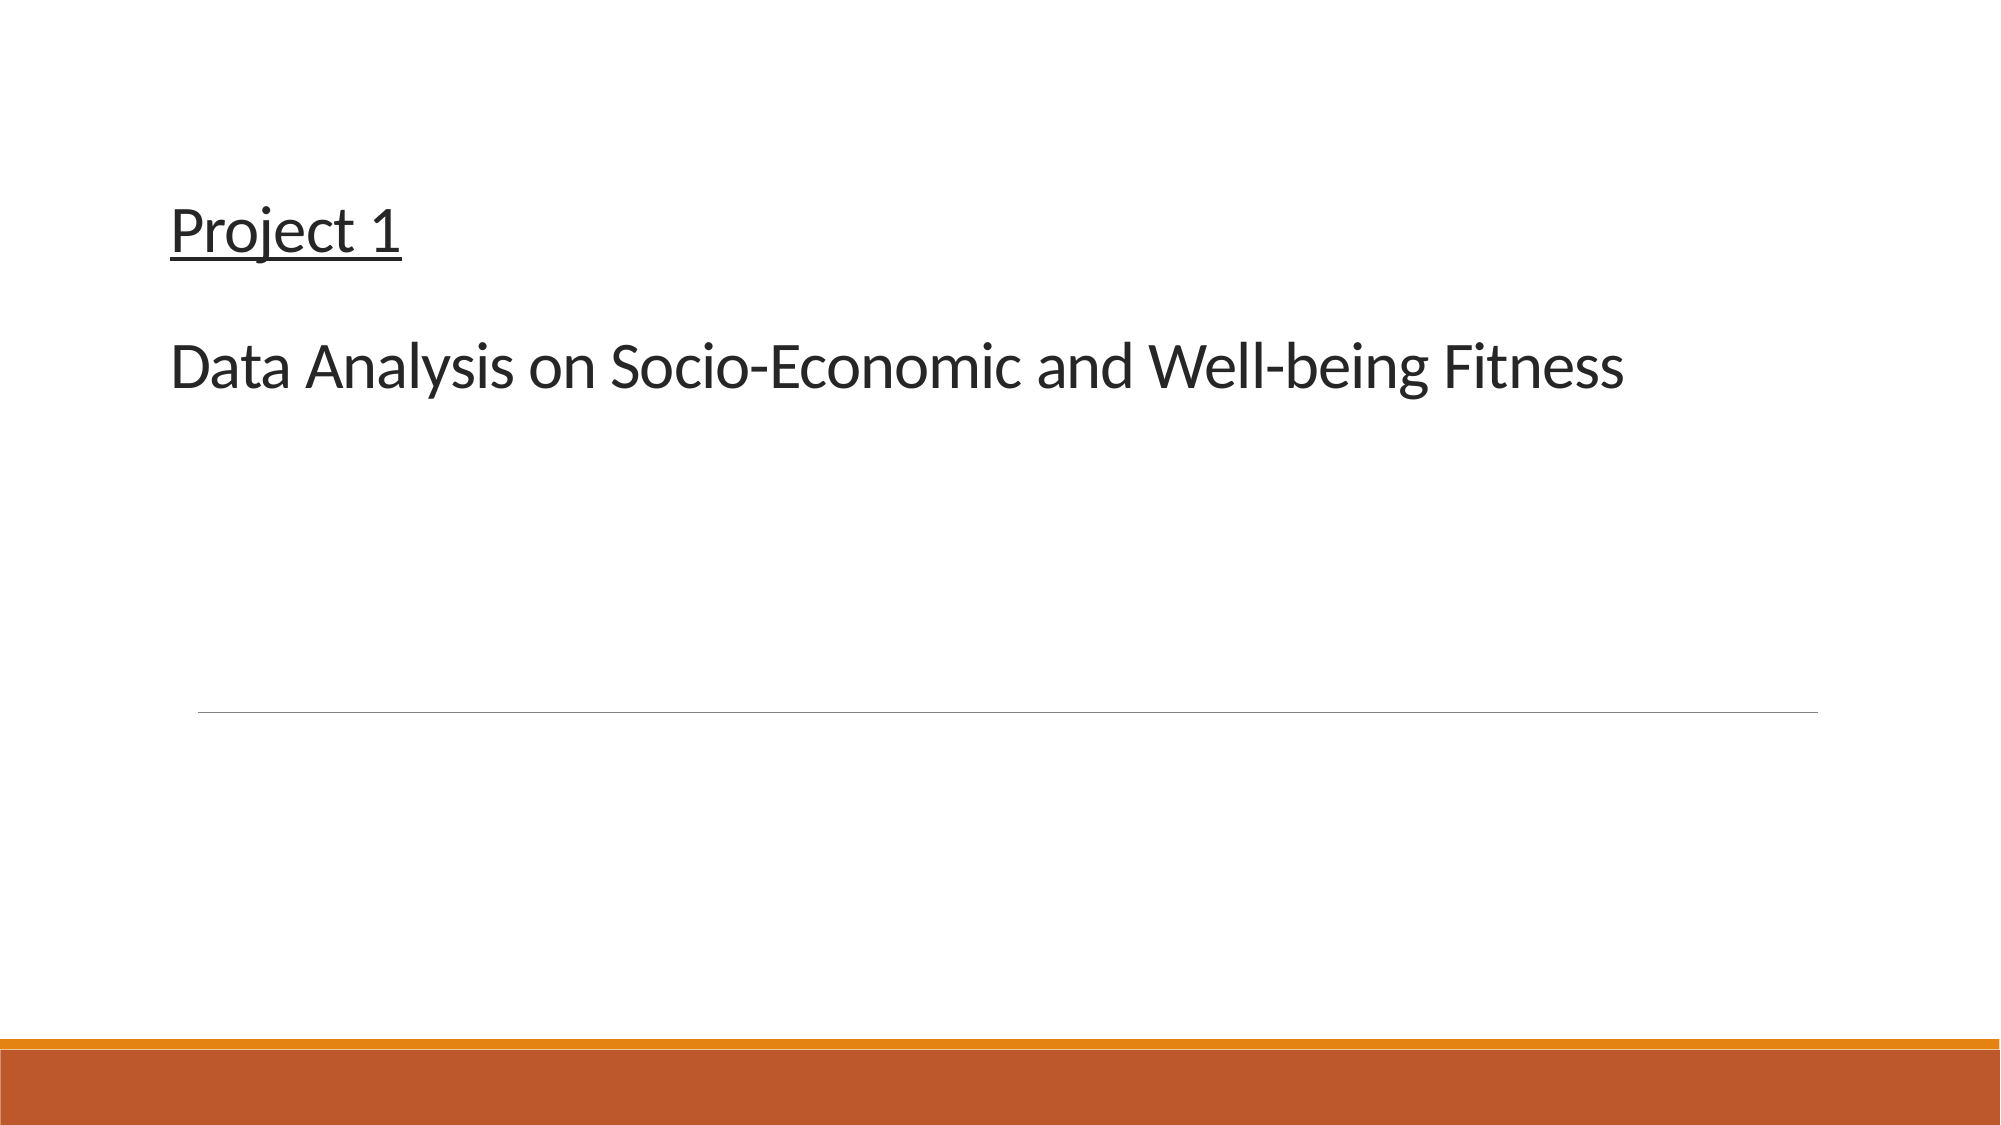

# Project 1 Data Analysis on Socio-Economic and Well-being Fitness